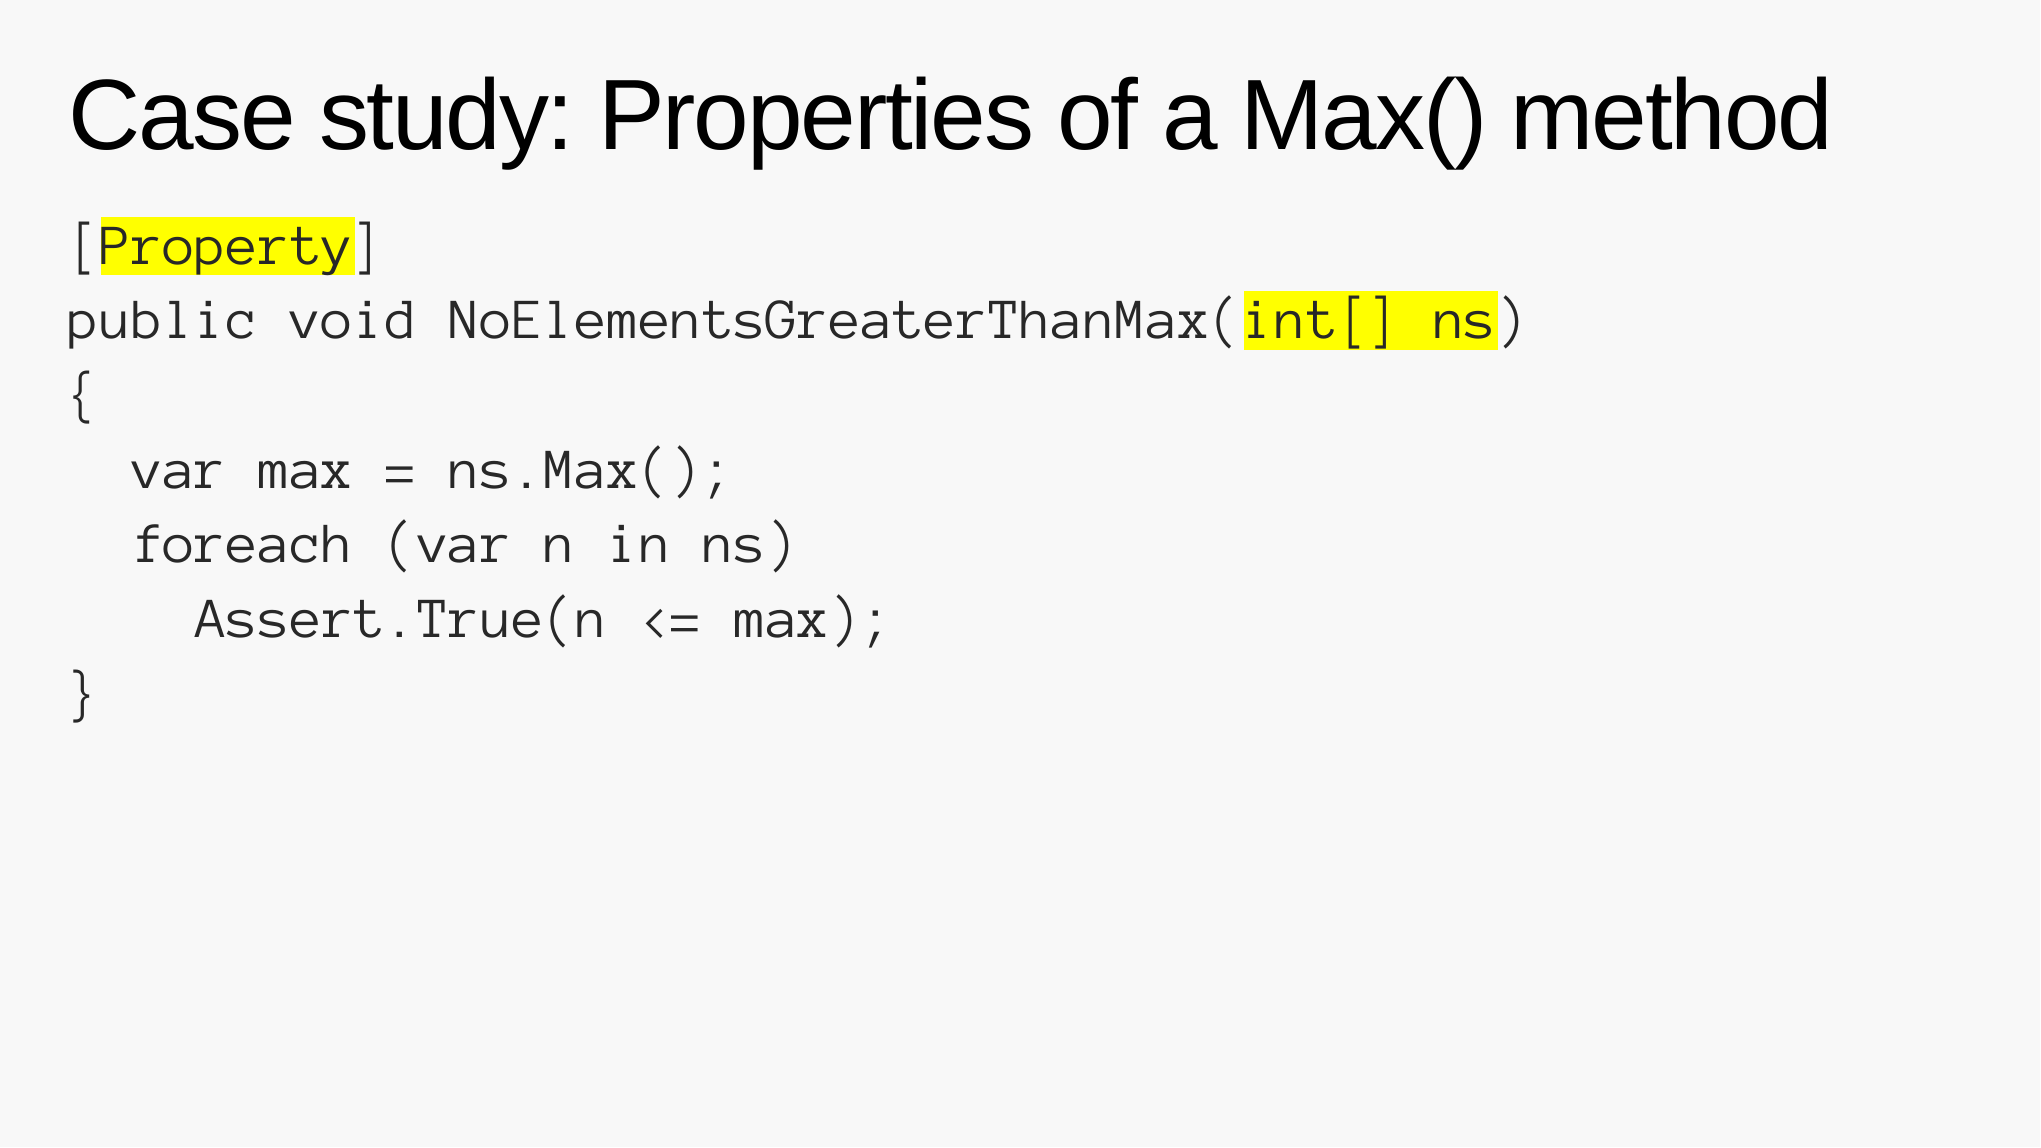

# Case study: Properties of a Max() method
[Property]
public void NoElementsGreaterThanMax(int[] ns)
{
  var max = ns.Max();
  foreach (var n in ns)
    Assert.True(n <= max);
}